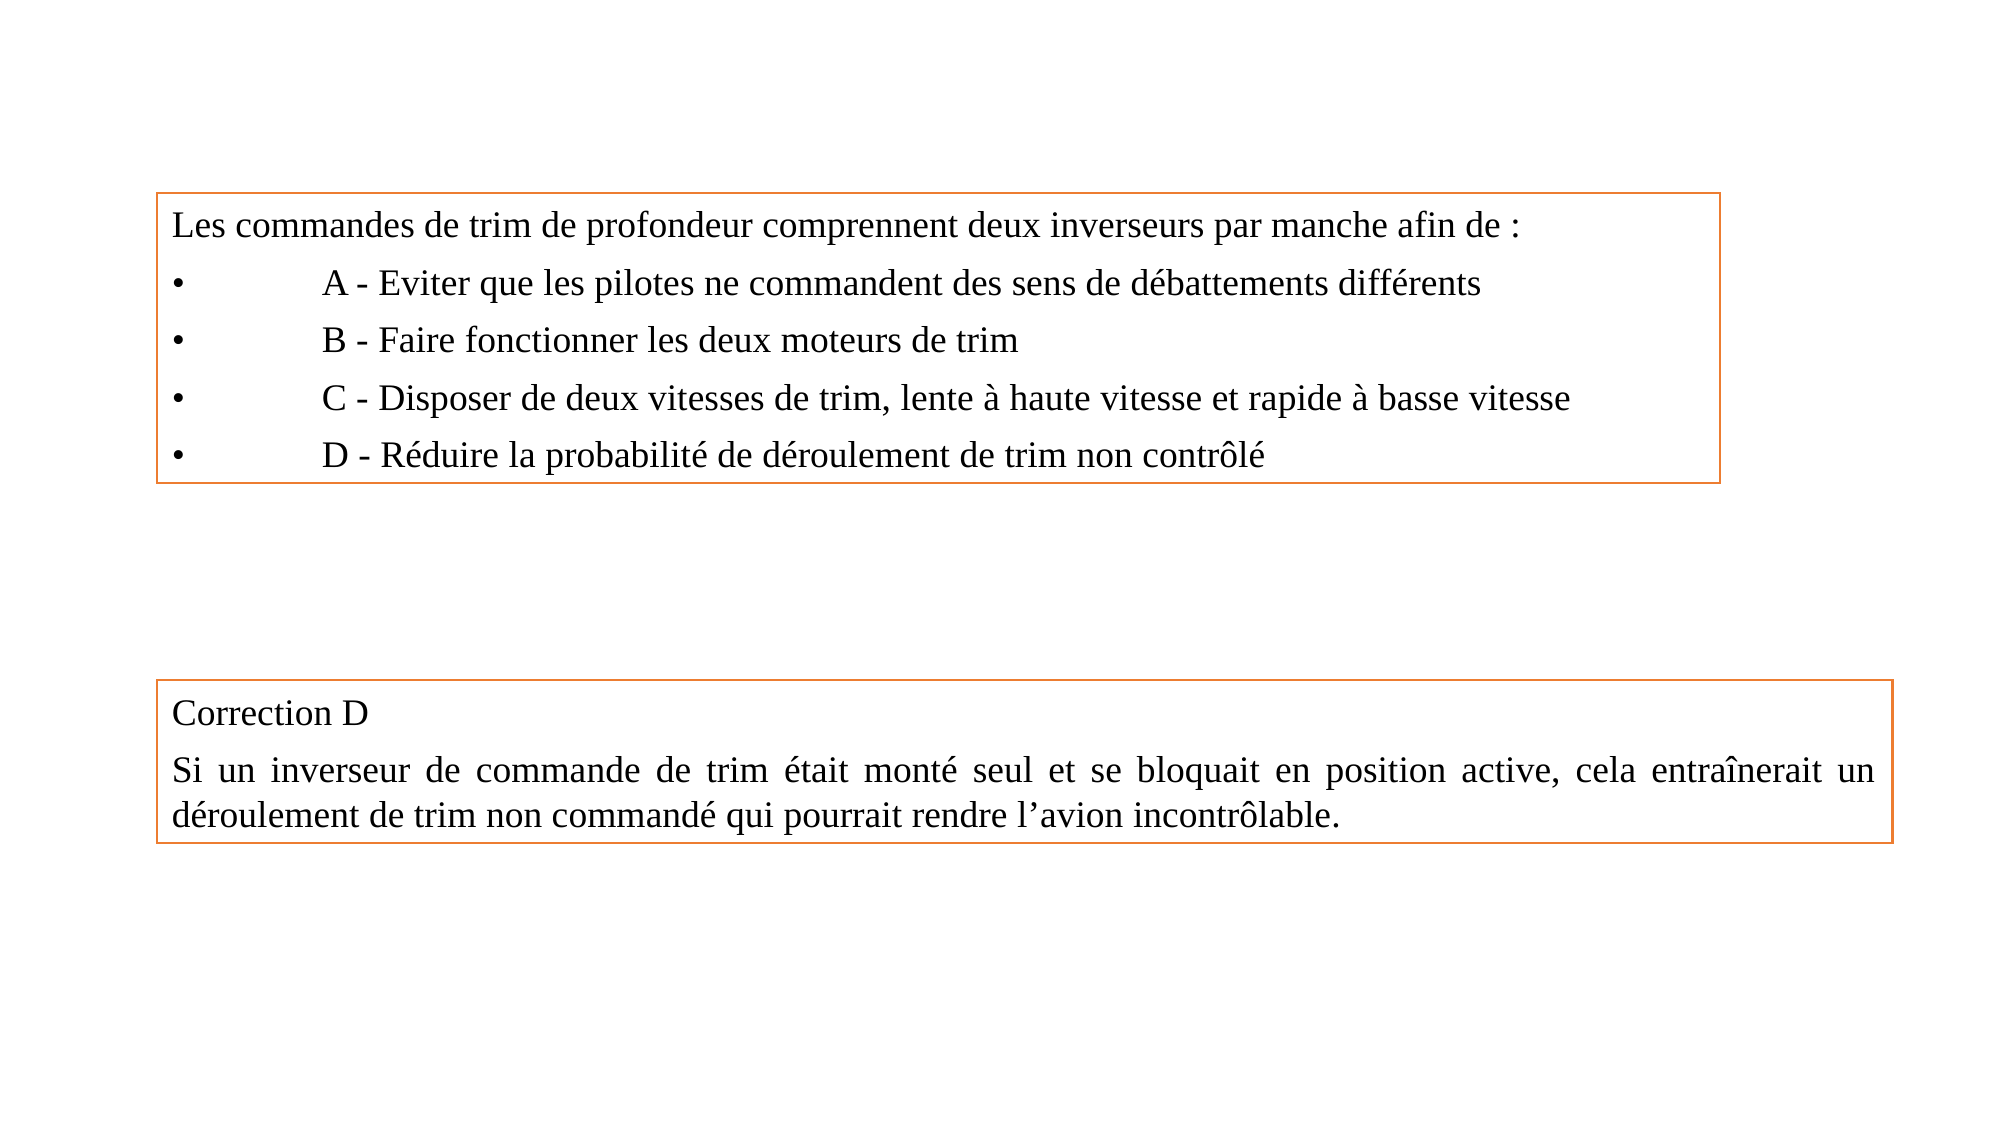

Les commandes de trim de profondeur comprennent deux inverseurs par manche afin de :
•	A - Eviter que les pilotes ne commandent des sens de débattements différents
•	B - Faire fonctionner les deux moteurs de trim
•	C - Disposer de deux vitesses de trim, lente à haute vitesse et rapide à basse vitesse
•	D - Réduire la probabilité de déroulement de trim non contrôlé
Correction D
Si un inverseur de commande de trim était monté seul et se bloquait en position active, cela entraînerait un déroulement de trim non commandé qui pourrait rendre l’avion incontrôlable.